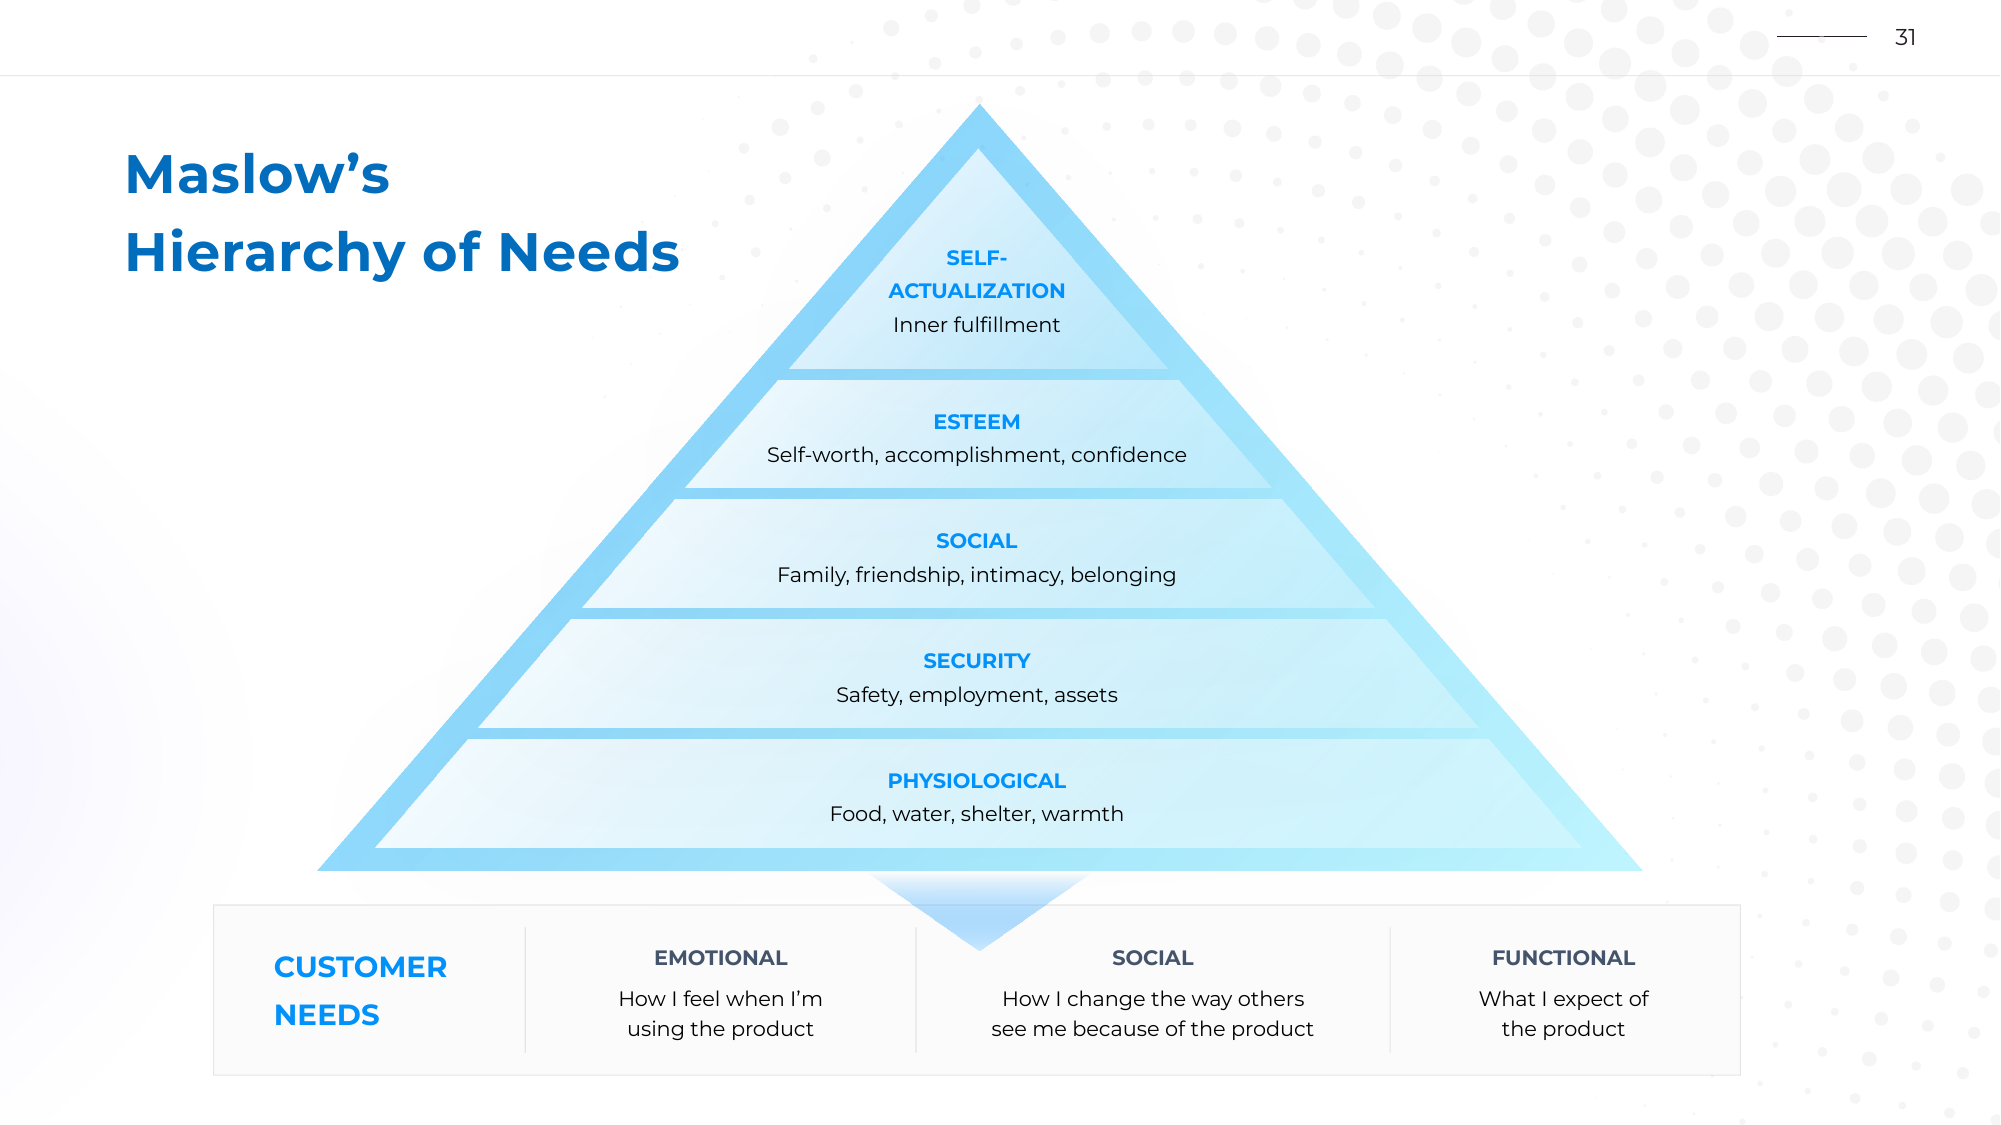

Maslow’s Hierarchy of Needs

SELF-
ACTUALIZATION
Inner fulfillment

ESTEEM
Self-worth, accomplishment, confidence

SOCIAL
Family, friendship, intimacy, belonging

SECURITY
Safety, employment, assets

PHYSIOLOGICAL
Food, water, shelter, warmth

CUSTOMER
NEEDS
EMOTIONAL
How I feel when I’m using the product
SOCIAL
How I change the way others see me because of the product
FUNCTIONAL
What I expect of the product